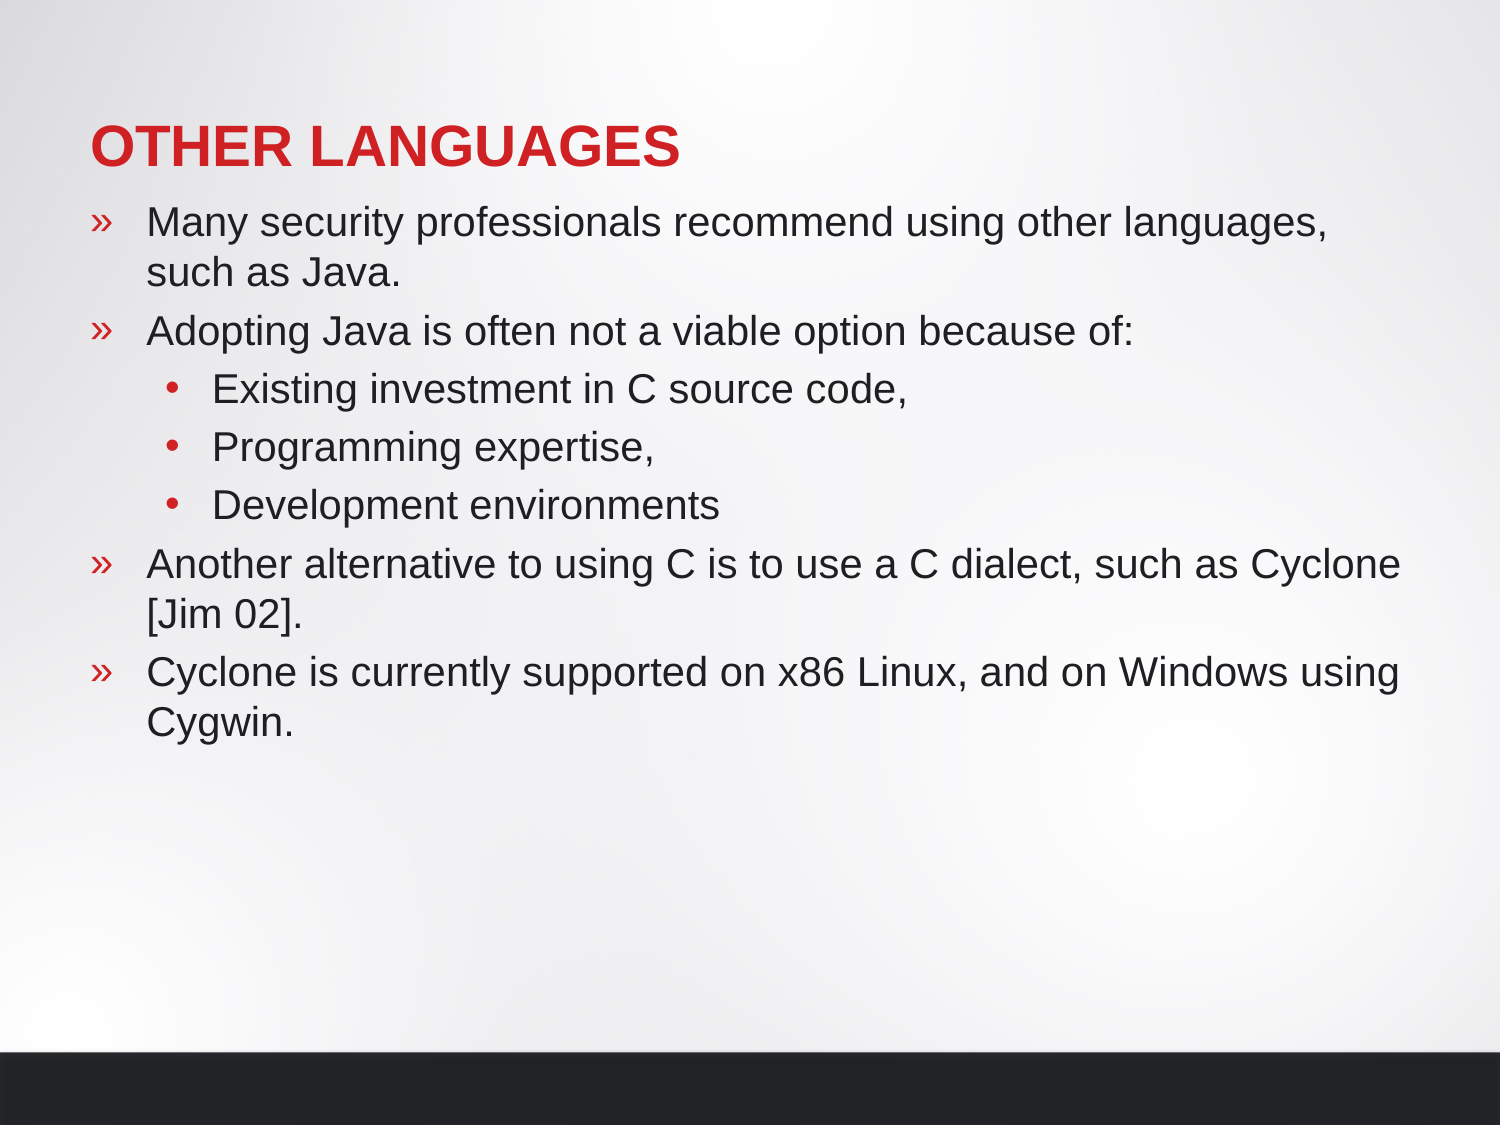

# Other Languages
Many security professionals recommend using other languages, such as Java.
Adopting Java is often not a viable option because of:
Existing investment in C source code,
Programming expertise,
Development environments
Another alternative to using C is to use a C dialect, such as Cyclone [Jim 02].
Cyclone is currently supported on x86 Linux, and on Windows using Cygwin.